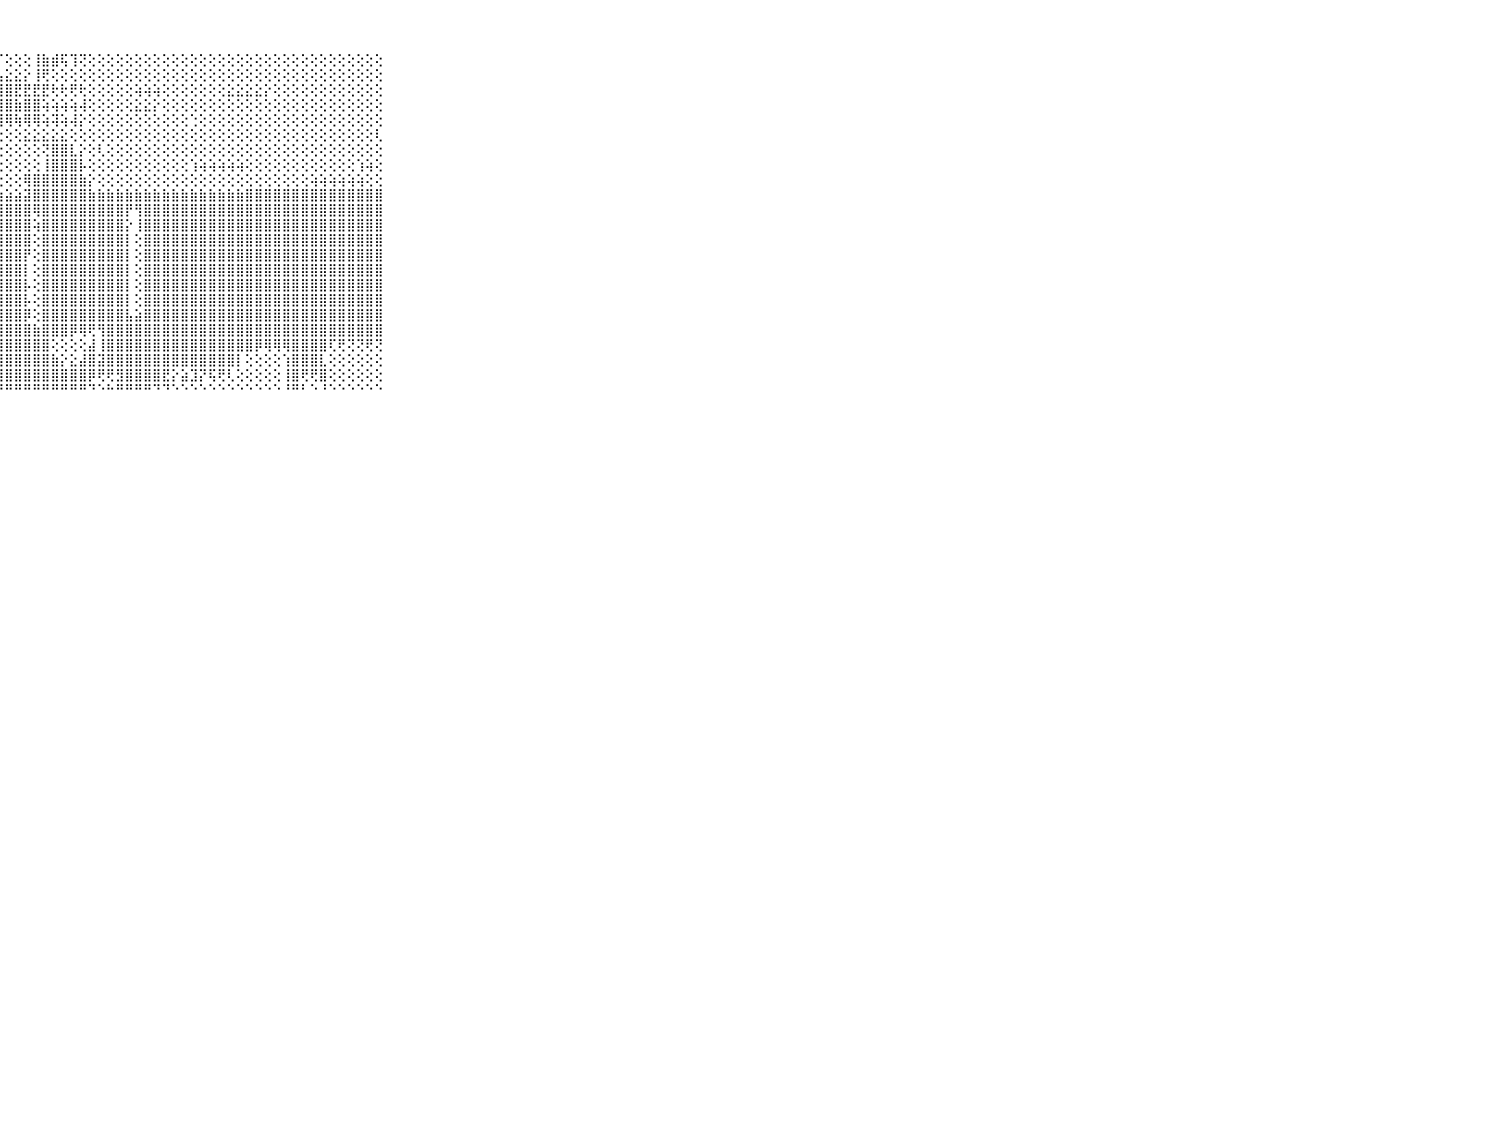

⠀⠀⠀⠀⠀⠀⠀⠀⠀⠀⠀⣿⣿⣿⣿⣿⣿⣿⣿⣿⣿⣿⣿⣿⣿⣿⣿⡏⢕⢕⢕⢸⣷⣾⢯⢹⢝⢕⢕⢕⢕⢕⢕⢕⢕⢕⢕⢕⢕⢕⢕⢕⢕⢕⢕⢕⢕⢕⢕⢕⢕⢕⢕⢕⢕⢕⢕⢕⢕⠀⠀⠀⠀⠀⠀⠀⠀⠀⠀⠀⠀
⠀⠀⠀⠀⠀⠀⠀⠀⠀⠀⠀⣿⢿⡿⢿⣿⣿⣿⣿⣿⣿⣿⡿⣿⣯⣿⣷⣧⣕⣕⡕⢸⢟⢕⢕⢕⢕⢕⢕⢕⢕⢕⢕⢕⢕⢕⢕⢕⢕⢕⢕⢕⢕⢕⢕⢕⢕⢕⢕⢕⢕⢕⢕⢕⢕⢕⢕⢕⢕⠀⠀⠀⠀⠀⠀⠀⠀⠀⠀⠀⠀
⠀⠀⠀⠀⠀⠀⠀⠀⠀⠀⠀⣿⣿⣿⣟⣟⣷⢷⢗⢕⢕⢕⢹⣽⣿⣿⣿⣿⣿⣟⣟⣟⣟⢗⢗⢟⢗⢕⢕⢕⢕⢕⢵⢵⢵⢕⢕⢕⢕⢕⢕⢕⣕⣕⣕⣕⡕⢕⢕⢕⢕⢕⢕⢕⢕⢕⢕⢕⢕⠀⠀⠀⠀⠀⠀⠀⠀⠀⠀⠀⠀
⠀⠀⠀⠀⠀⠀⠀⠀⠀⠀⠀⣿⣿⣿⡿⢿⢿⢕⢕⢝⢕⢕⣹⣿⣿⣿⣿⣿⣿⣷⣿⣿⢵⢵⢵⢵⢼⢕⢕⢕⢕⢕⣕⣕⡕⢕⢕⢕⢕⢕⢕⢕⢕⢕⢕⢕⢕⢕⢕⢕⢕⢕⢕⢕⢕⢕⢕⢕⢕⠀⠀⠀⠀⠀⠀⠀⠀⠀⠀⠀⠀
⠀⠀⠀⠀⠀⠀⠀⠀⠀⠀⠀⢍⢝⢝⢝⢟⢟⢟⢗⢗⢗⢗⢞⢟⢟⢿⢿⢿⢿⢷⢿⢿⢵⢽⢵⢼⡕⢕⢕⢕⢕⢕⢕⢕⢕⢕⢕⢕⢑⢕⢕⢕⢕⢕⢕⢕⢕⢕⢕⢕⢕⢕⢕⢕⢕⢕⢕⢕⢕⠀⠀⠀⠀⠀⠀⠀⠀⠀⠀⠀⠀
⠀⠀⠀⠀⠀⠀⠀⠀⠀⠀⠀⣷⣵⢕⢕⢕⢕⢕⢕⢕⢕⢕⢕⢕⢕⢕⢕⢕⢕⢕⣕⣕⣕⣕⣕⢕⢕⢕⢕⢕⢕⢕⢕⢕⢕⢕⢕⢕⢕⢕⢕⢕⢕⢕⢕⢕⢕⢕⢕⢕⢕⢕⢕⢕⢕⢕⢕⢕⢇⠀⠀⠀⠀⠀⠀⠀⠀⠀⠀⠀⠀
⠀⠀⠀⠀⠀⠀⠀⠀⠀⠀⠀⣿⣿⣿⣧⣕⢕⢕⢕⢕⢕⢕⢕⢕⢕⢕⢕⣕⢕⢕⢕⢕⢝⣿⣿⣇⡕⢕⢇⢕⢕⢕⢕⢕⢕⢕⢕⢕⢕⢕⢕⢕⢕⢕⢕⢕⢕⢕⢕⢕⢕⢕⢕⢕⢕⢕⢕⢕⢕⠀⠀⠀⠀⠀⠀⠀⠀⠀⠀⠀⠀
⠀⠀⠀⠀⠀⠀⠀⠀⠀⠀⠀⣿⣿⣿⣿⣿⣧⣵⣵⡵⢵⢵⢵⢵⢵⡵⢷⢕⢕⢕⢕⢕⢸⣿⣿⣿⡧⢕⢕⢕⢕⢕⢕⢕⢕⢕⢕⢕⢱⢵⢵⢵⢵⢵⢕⢕⢕⢕⢕⢕⢕⢕⢕⢕⢕⢕⢱⢵⢕⠀⠀⠀⠀⠀⠀⠀⠀⠀⠀⠀⠀
⠀⠀⠀⠀⠀⠀⠀⠀⠀⠀⠀⣿⣿⣿⣿⣿⣿⣿⣕⢕⢕⢕⢕⢕⢕⢕⢕⢕⢕⢕⢿⣿⣿⣿⣿⣿⣷⡕⢕⢕⢕⢕⢕⢕⢕⢕⢕⢕⢕⢕⢕⢕⢕⢕⢕⢕⢕⢕⢕⢕⢕⢵⢵⢵⢵⢵⢵⢕⢕⠀⠀⠀⠀⠀⠀⠀⠀⠀⠀⠀⠀
⠀⠀⠀⠀⠀⠀⠀⠀⠀⠀⠀⣿⣿⣿⣿⣿⣿⣿⣿⣯⣯⣵⣵⣵⣵⣵⣵⣵⣵⣵⣽⣿⣿⣿⣿⣿⣿⣷⣷⣷⣷⣷⣷⣷⣷⣷⣷⣷⣷⣷⣷⣷⣷⣷⣿⣿⣿⣿⣿⣿⣿⣿⣿⣿⣿⣿⣿⣿⣿⠀⠀⠀⠀⠀⠀⠀⠀⠀⠀⠀⠀
⠀⠀⠀⠀⠀⠀⠀⠀⠀⠀⠀⣿⣿⣿⣿⣿⣿⣿⣿⣿⣿⣿⣿⣿⣿⣿⣿⣿⣿⣿⣿⢿⣿⣿⣿⣿⣿⣿⣿⣿⣿⡟⢻⣿⣿⣿⣿⣿⣿⣿⣿⣿⣿⣿⣿⣿⣿⣿⣿⣿⣿⣿⣿⣿⣿⣿⣿⣿⣿⠀⠀⠀⠀⠀⠀⠀⠀⠀⠀⠀⠀
⠀⠀⠀⠀⠀⠀⠀⠀⠀⠀⠀⣿⣿⣿⣿⣿⣿⣿⣿⣿⣿⣿⣿⣿⣿⣿⣿⣿⣿⣿⣿⢵⣿⣿⣿⣿⣿⣿⣿⣿⣿⡕⢸⣿⣿⣿⣿⣿⣿⣿⣿⣿⣿⣿⣿⣿⣿⣿⣿⣿⣿⣿⣿⣿⣿⣿⣿⣿⣿⠀⠀⠀⠀⠀⠀⠀⠀⠀⠀⠀⠀
⠀⠀⠀⠀⠀⠀⠀⠀⠀⠀⠀⣿⣿⣿⣿⣿⣿⣿⣿⣿⣿⣿⣿⣿⣿⣿⣿⣿⣿⣿⣿⢕⣿⣿⣿⣿⣿⣿⣿⣿⣿⡇⢕⣿⣿⣿⣿⣿⣿⣿⣿⣿⣿⣿⣿⣿⣿⣿⣿⣿⣿⣿⣿⣿⣿⣿⣿⣿⣿⠀⠀⠀⠀⠀⠀⠀⠀⠀⠀⠀⠀
⠀⠀⠀⠀⠀⠀⠀⠀⠀⠀⠀⣿⣿⣿⣿⣿⣿⣿⣿⣿⣿⣿⣿⣿⣿⣿⣿⣿⣿⣿⡟⢕⣿⣿⣿⣿⣿⣿⣿⣿⣿⡇⢕⣿⣿⣿⣿⣿⣿⣿⣿⣿⣿⣿⣿⣿⣿⣿⣿⣿⣿⣿⣿⣿⣿⣿⣿⣿⣿⠀⠀⠀⠀⠀⠀⠀⠀⠀⠀⠀⠀
⠀⠀⠀⠀⠀⠀⠀⠀⠀⠀⠀⣿⣿⣿⣿⣿⣿⣿⣿⣿⣿⣿⣿⣿⣿⣿⣿⣿⣿⣿⡇⢕⣿⣿⣿⣿⣿⣿⣿⣿⣿⡇⢕⣿⣿⣿⣿⣿⣿⣿⣿⣿⣿⣿⣿⣿⣿⣿⣿⣿⣿⣿⣿⣿⣿⣿⣿⣿⣿⠀⠀⠀⠀⠀⠀⠀⠀⠀⠀⠀⠀
⠀⠀⠀⠀⠀⠀⠀⠀⠀⠀⠀⣿⣿⣿⣿⣿⣿⣿⣿⣿⣿⣿⣿⣿⣿⣿⣿⣿⣿⣿⡧⢕⣿⣿⣿⣿⣿⣿⣿⣿⣿⡇⢕⣿⣿⣿⣿⣿⣿⣿⣿⣿⣿⣿⣿⣿⣿⣿⣿⣿⣿⣿⣿⣿⣿⣿⣿⣿⣿⠀⠀⠀⠀⠀⠀⠀⠀⠀⠀⠀⠀
⠀⠀⠀⠀⠀⠀⠀⠀⠀⠀⠀⣿⣿⣿⣿⣿⣿⣿⣿⣿⣿⣿⣿⣿⣿⣿⣿⣿⣿⣿⡧⢕⣿⣿⣿⣿⣿⣿⣿⣿⣿⡇⢕⣿⣿⣿⣿⣿⣿⣿⣿⣿⣿⣿⣿⣿⣿⣿⣿⣿⣿⣿⣿⣿⣿⣿⣿⣿⣿⠀⠀⠀⠀⠀⠀⠀⠀⠀⠀⠀⠀
⠀⠀⠀⠀⠀⠀⠀⠀⠀⠀⠀⣿⣿⣿⣿⣿⣿⣿⣿⣿⣿⣿⣿⣿⣿⣿⣿⣿⣿⣿⡿⢕⣿⣿⣿⣿⣿⣿⣿⣿⣿⣧⣵⣿⣿⣿⣿⣿⣿⣿⣿⣿⣿⣿⣿⣿⣿⣿⣿⣿⣿⣿⣿⣿⣿⣿⣿⣿⣿⠀⠀⠀⠀⠀⠀⠀⠀⠀⠀⠀⠀
⠀⠀⠀⠀⠀⠀⠀⠀⠀⠀⠀⣿⣿⣿⣿⣿⣿⣿⣿⣿⣿⣿⣿⣿⣿⣿⣿⣿⣿⣿⣿⣷⣿⣿⣿⡿⢿⢟⢻⣿⣿⣿⣿⣿⣿⣿⣿⣿⣿⣿⣿⣿⣿⣿⣿⣿⣿⣿⣿⣿⣿⣿⣿⣿⣿⣿⣿⣿⣿⠀⠀⠀⠀⠀⠀⠀⠀⠀⠀⠀⠀
⠀⠀⠀⠀⠀⠀⠀⠀⠀⠀⠀⣿⣿⣿⣿⣿⣿⣿⣿⣿⣿⣿⣿⣿⣿⣿⣿⣿⣿⣿⣿⣿⣿⢕⢕⢕⢕⣼⢸⣿⣿⣿⣿⣿⣿⣿⣿⣿⣿⣿⣿⣿⣿⣿⣿⡿⢿⢿⢿⣿⣿⣿⣿⢏⢟⢝⢝⢟⢝⠀⠀⠀⠀⠀⠀⠀⠀⠀⠀⠀⠀
⠀⠀⠀⠀⠀⠀⠀⠀⠀⠀⠀⣿⣿⣿⣿⣿⣿⣿⣿⣿⣿⣿⣿⣿⣿⣿⣿⣿⣿⣿⣿⣿⣿⣷⡕⣕⣼⣿⣽⣿⣿⣿⣿⣿⣿⣿⣿⣿⣿⣿⣿⣿⣿⡇⢕⢕⢕⢕⢱⣿⣿⣿⣇⢕⢕⢕⢕⢕⢕⠀⠀⠀⠀⠀⠀⠀⠀⠀⠀⠀⠀
⠀⠀⠀⠀⠀⠀⠀⠀⠀⠀⠀⣿⣿⣿⣿⣿⣿⣿⣿⣿⣿⣿⣿⣿⣿⣿⣿⣿⣿⣿⣿⣿⣿⣿⣿⣿⣿⡿⢟⢟⣻⣿⣿⣿⣿⣟⡕⣵⣹⡝⢯⢟⢇⢕⢕⢕⢕⢕⢸⣿⢟⢟⣿⢕⢕⢕⢕⢕⢕⠀⠀⠀⠀⠀⠀⠀⠀⠀⠀⠀⠀
⠀⠀⠀⠀⠀⠀⠀⠀⠀⠀⠀⠛⠛⠛⠛⠛⠛⠛⠛⠛⠛⠛⠛⠛⠓⠑⠑⠘⠛⠛⠛⠛⠛⠛⠛⠛⠛⠙⠑⠓⠛⠛⠛⠛⠙⠙⠑⠑⠑⠑⠑⠑⠑⠑⠑⠑⠑⠑⠘⠛⠃⠑⠘⠑⠑⠑⠑⠑⠑⠀⠀⠀⠀⠀⠀⠀⠀⠀⠀⠀⠀